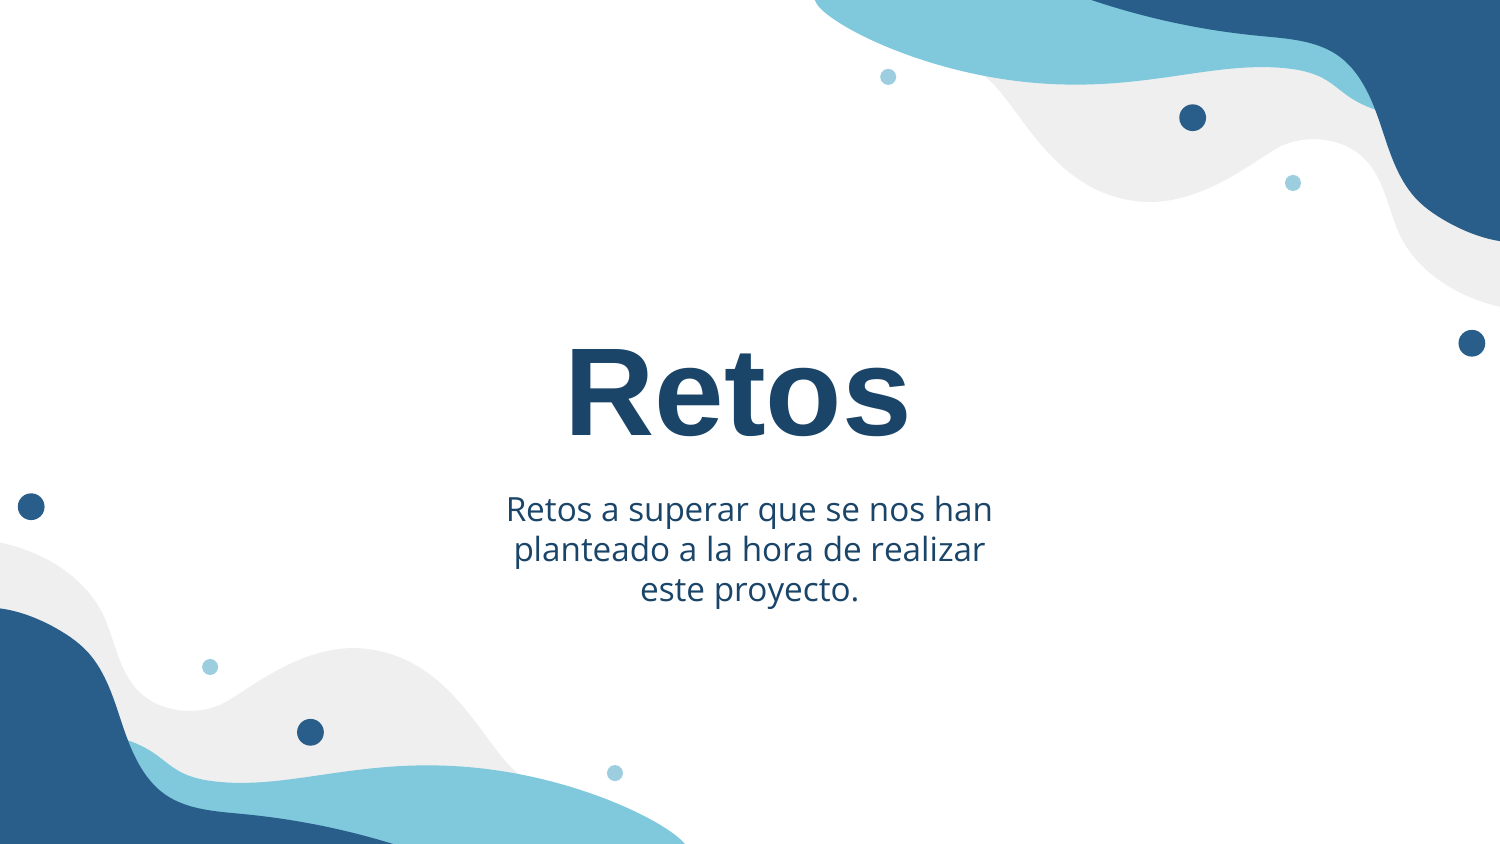

# Retos
Retos a superar que se nos han planteado a la hora de realizar este proyecto.